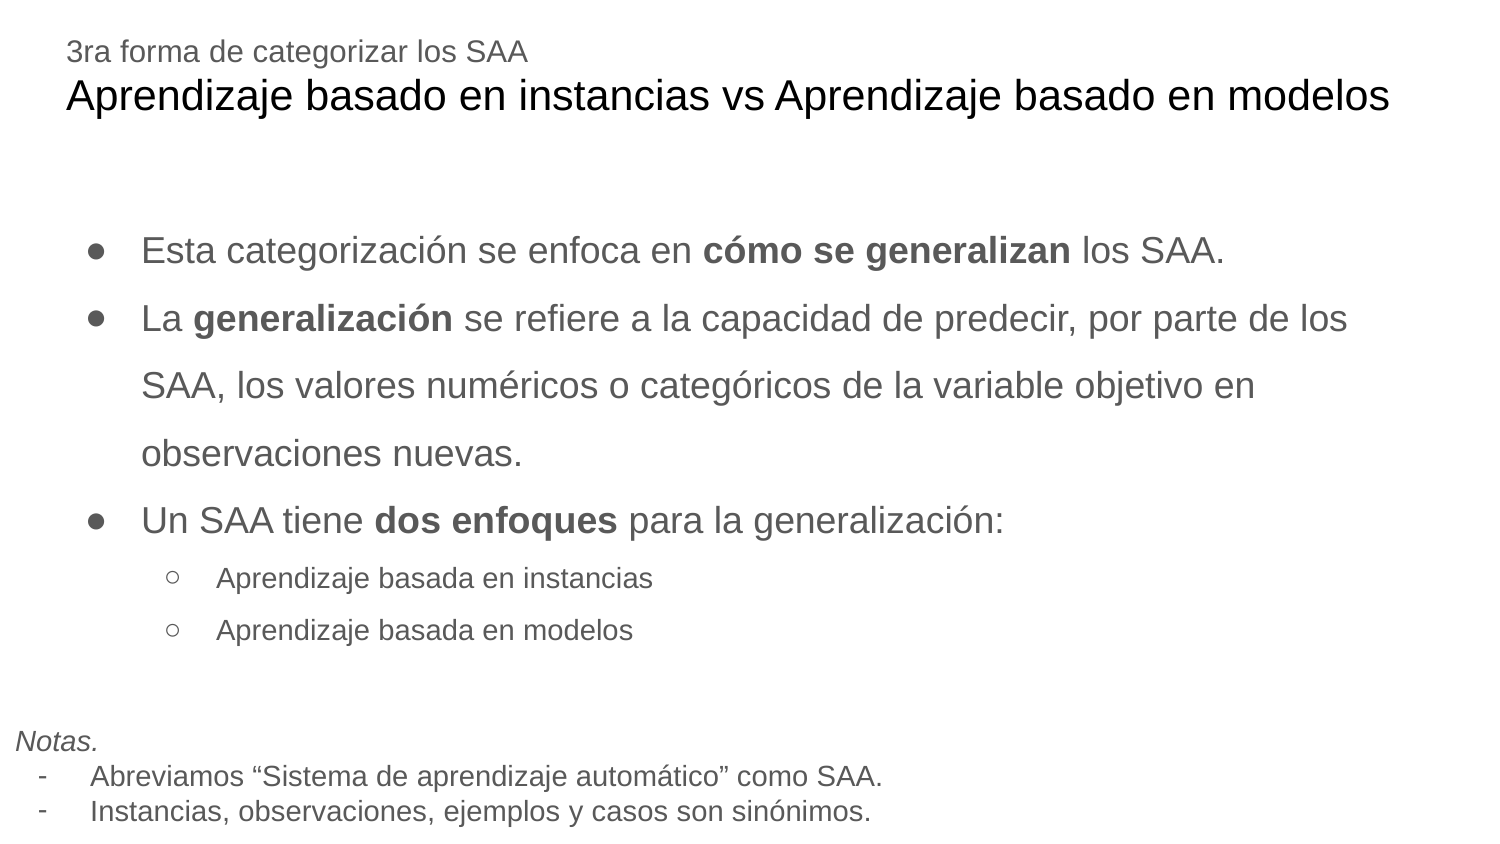

3ra forma de categorizar los SAA

# Aprendizaje basado en instancias vs Aprendizaje basado en modelos
Esta categorización se enfoca en cómo se generalizan los SAA.
La generalización se refiere a la capacidad de predecir, por parte de los SAA, los valores numéricos o categóricos de la variable objetivo en observaciones nuevas.
Un SAA tiene dos enfoques para la generalización:
Aprendizaje basada en instancias
Aprendizaje basada en modelos
Notas.
Abreviamos “Sistema de aprendizaje automático” como SAA.
Instancias, observaciones, ejemplos y casos son sinónimos.